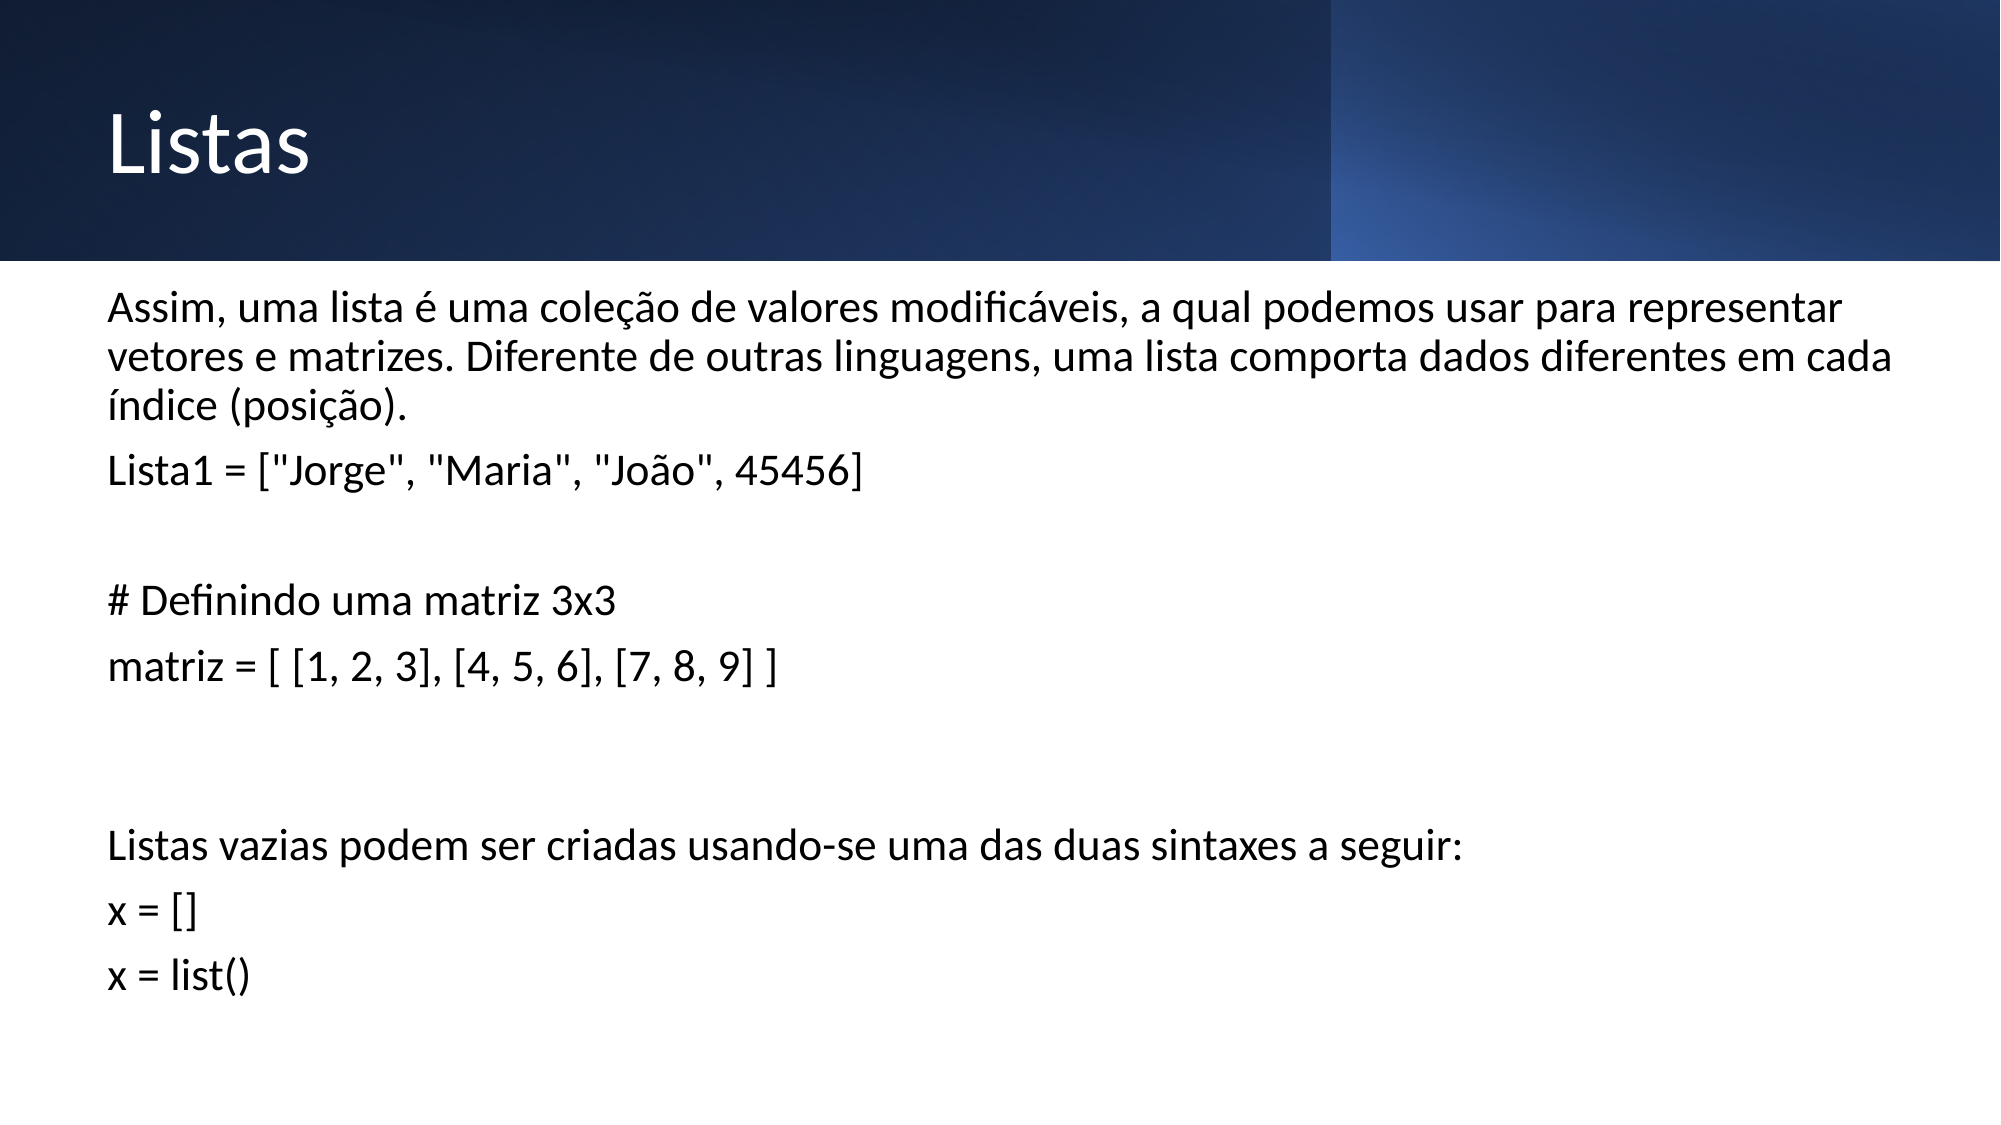

# Listas
Assim, uma lista é uma coleção de valores modificáveis, a qual podemos usar para representar vetores e matrizes. Diferente de outras linguagens, uma lista comporta dados diferentes em cada índice (posição).
Lista1 = ["Jorge", "Maria", "João", 45456]

# Definindo uma matriz 3x3
matriz = [ [1, 2, 3], [4, 5, 6], [7, 8, 9] ]

Listas vazias podem ser criadas usando-se uma das duas sintaxes a seguir:
x = []
x = list()